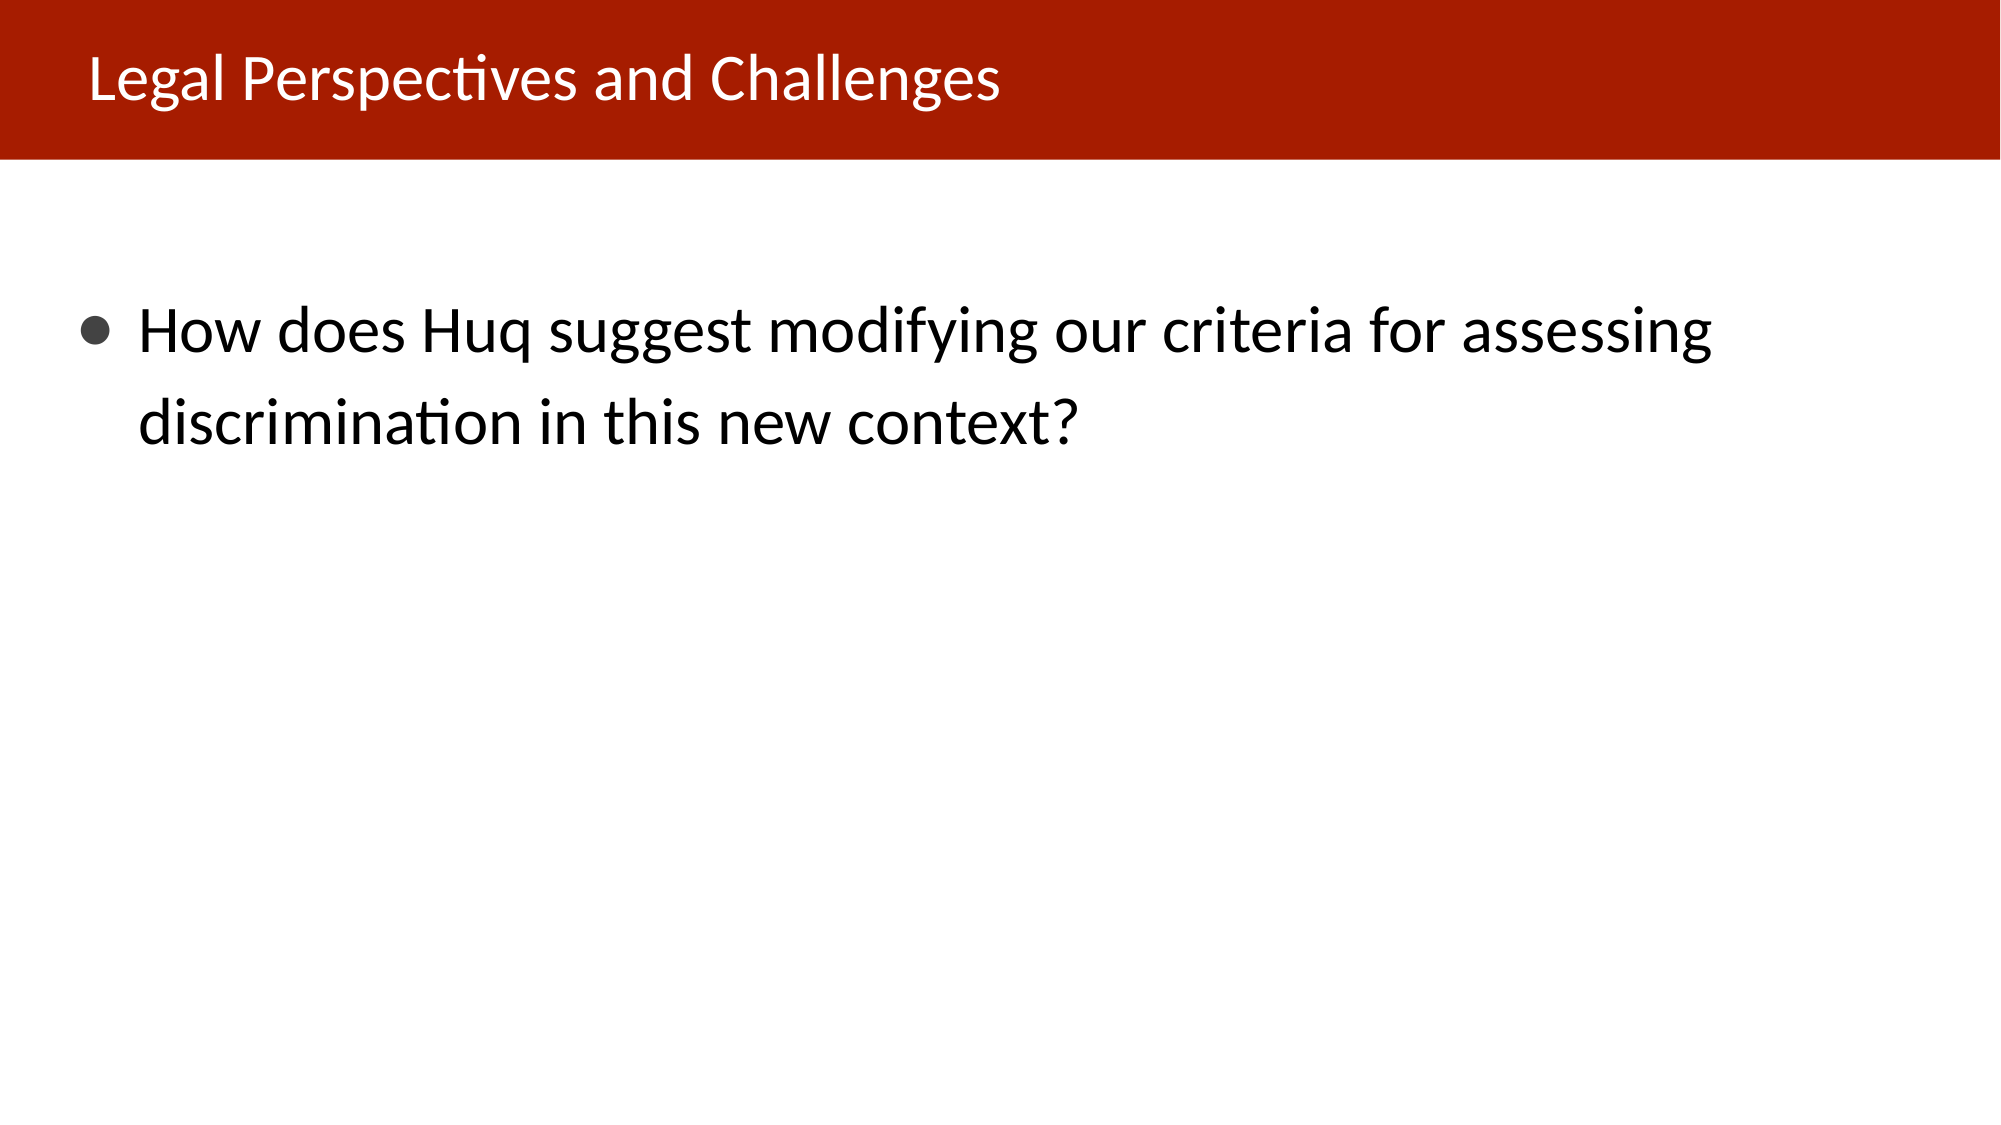

# Legal Perspectives and Challenges
How does Huq suggest modifying our criteria for assessing discrimination in this new context?